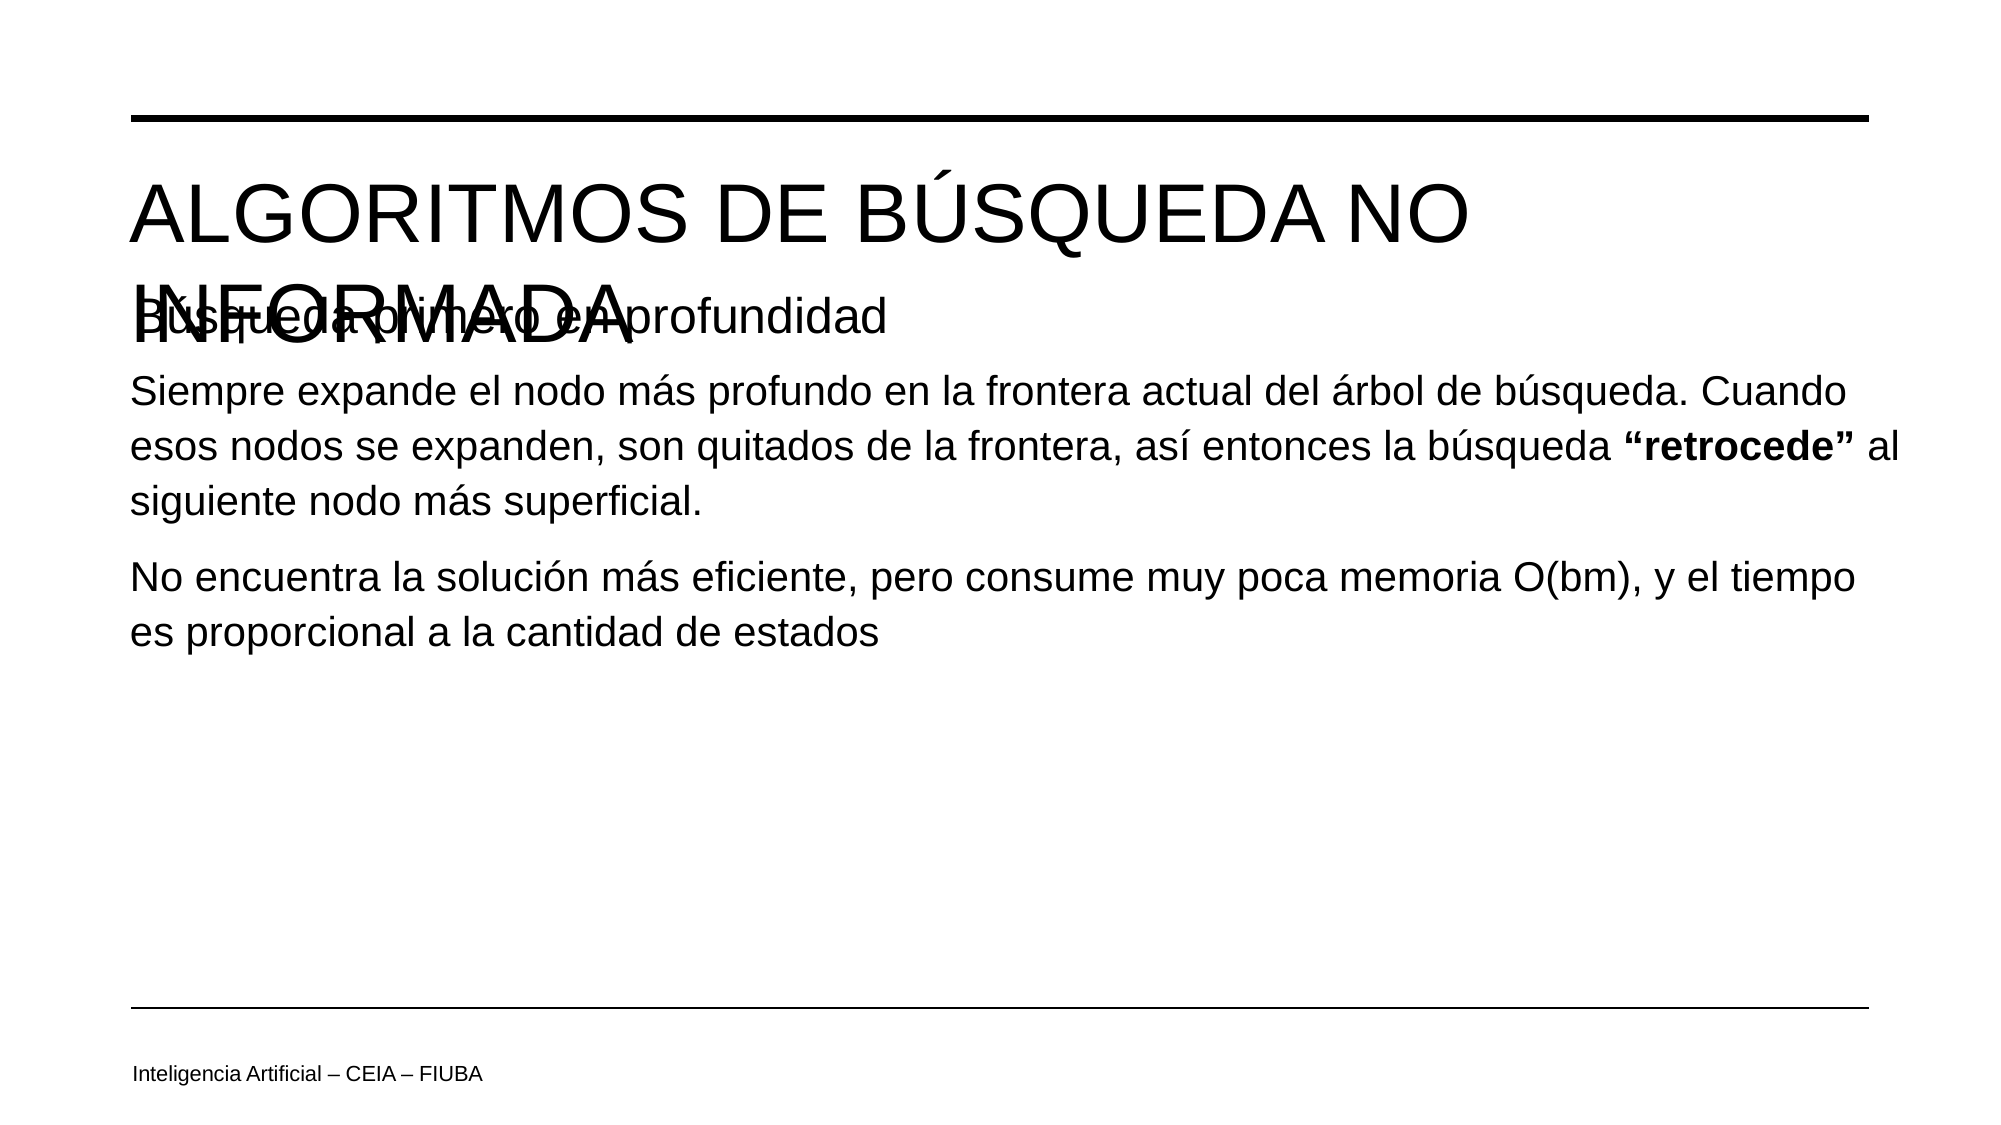

# Algoritmos de Búsqueda no informada
Búsqueda primero en profundidad
Siempre expande el nodo más profundo en la frontera actual del árbol de búsqueda. Cuando esos nodos se expanden, son quitados de la frontera, así entonces la búsqueda “retrocede” al siguiente nodo más superficial.
No encuentra la solución más eficiente, pero consume muy poca memoria O(bm), y el tiempo es proporcional a la cantidad de estados
Inteligencia Artificial – CEIA – FIUBA